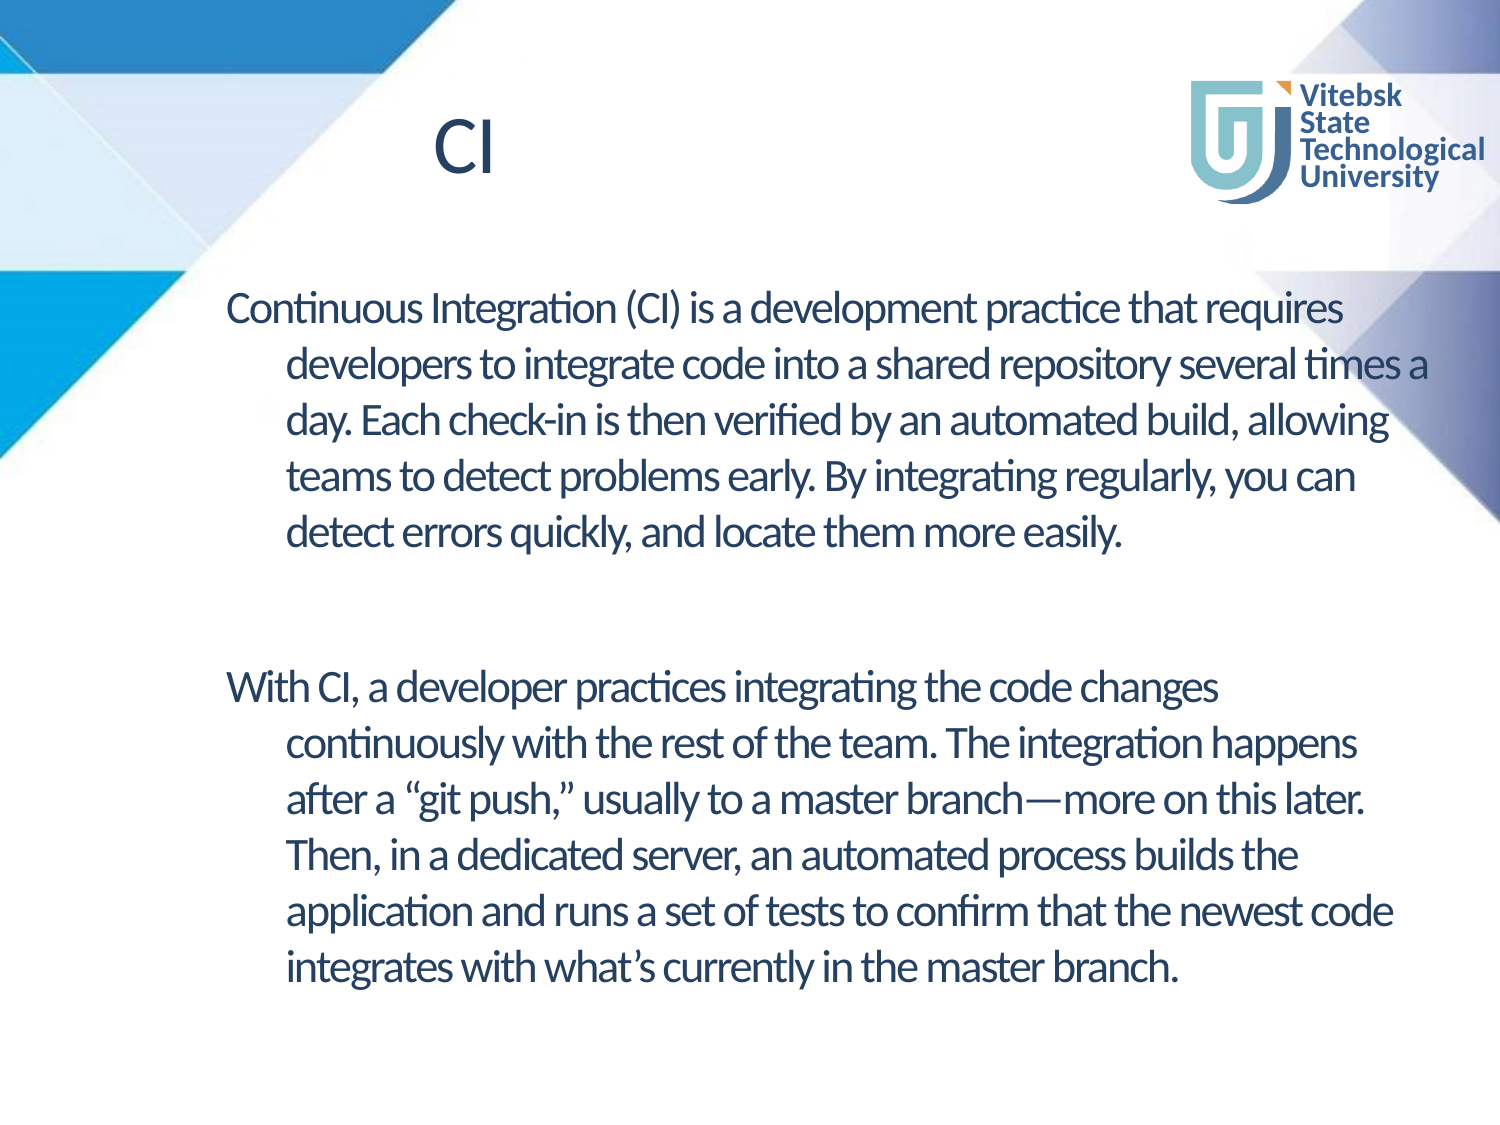

CI
Continuous Integration (CI) is a development practice that requires developers to integrate code into a shared repository several times a day. Each check-in is then verified by an automated build, allowing teams to detect problems early. By integrating regularly, you can detect errors quickly, and locate them more easily.

With CI, a developer practices integrating the code changes continuously with the rest of the team. The integration happens after a “git push,” usually to a master branch—more on this later. Then, in a dedicated server, an automated process builds the application and runs a set of tests to confirm that the newest code integrates with what’s currently in the master branch.